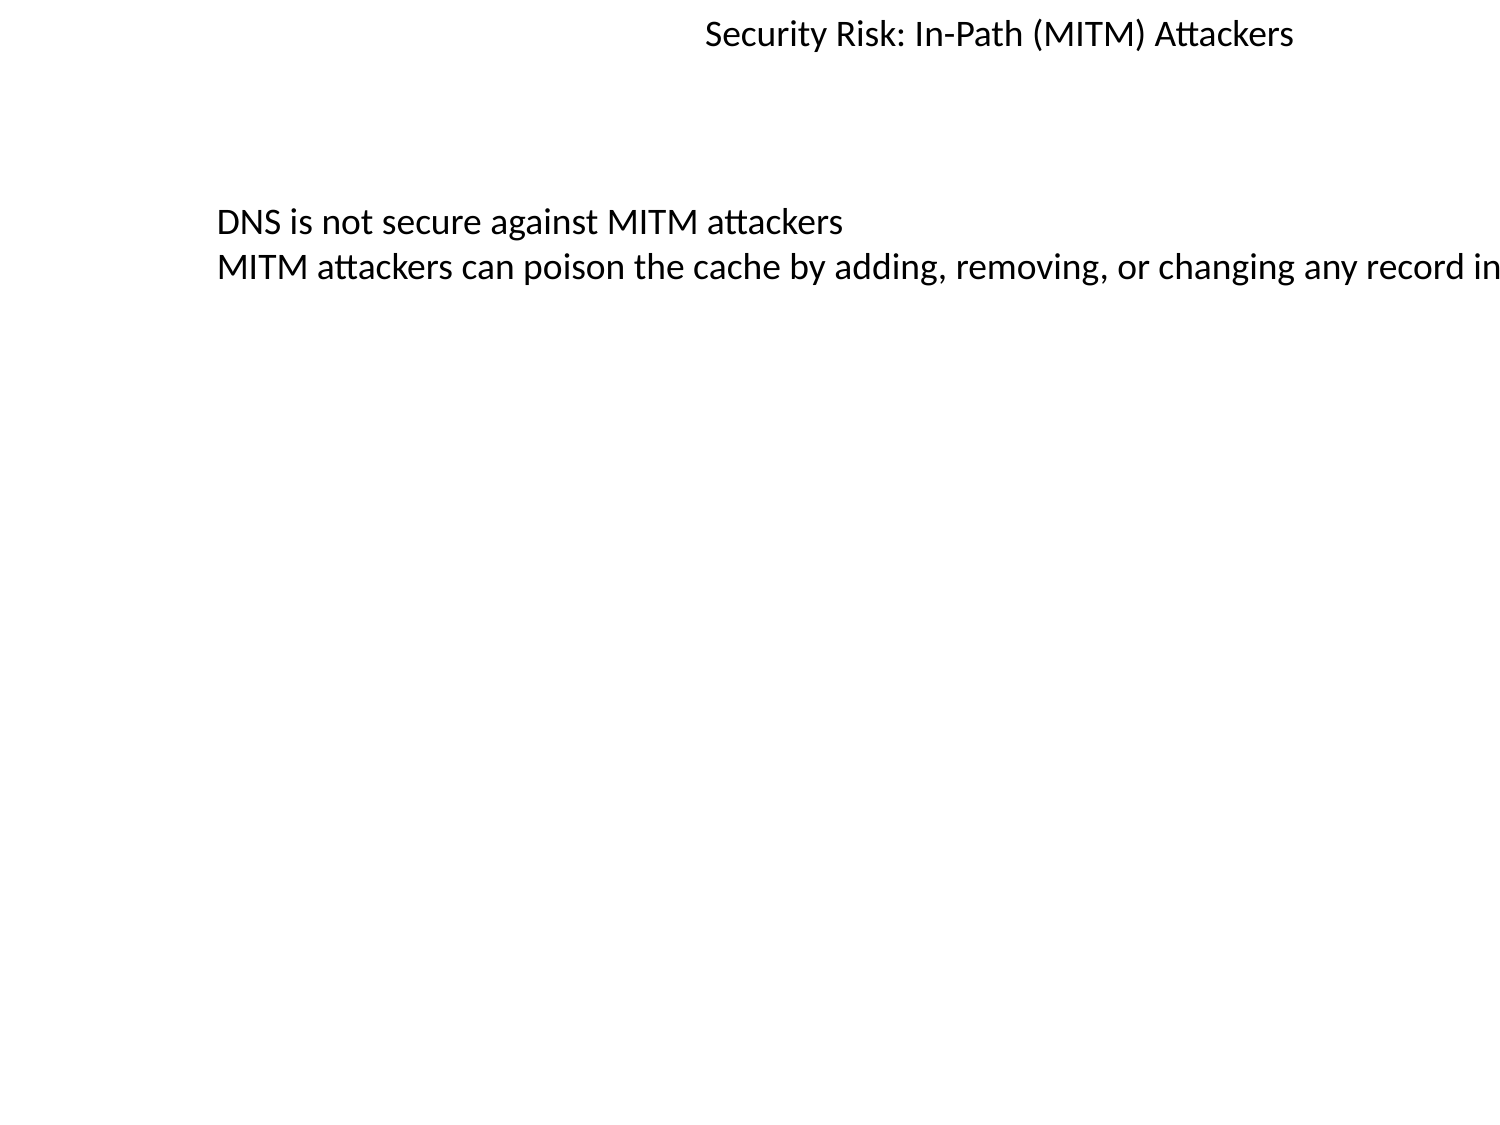

Security Risk: In-Path (MITM) Attackers
DNS is not secure against MITM attackers
MITM attackers can poison the cache by adding, removing, or changing any record in the DNS response